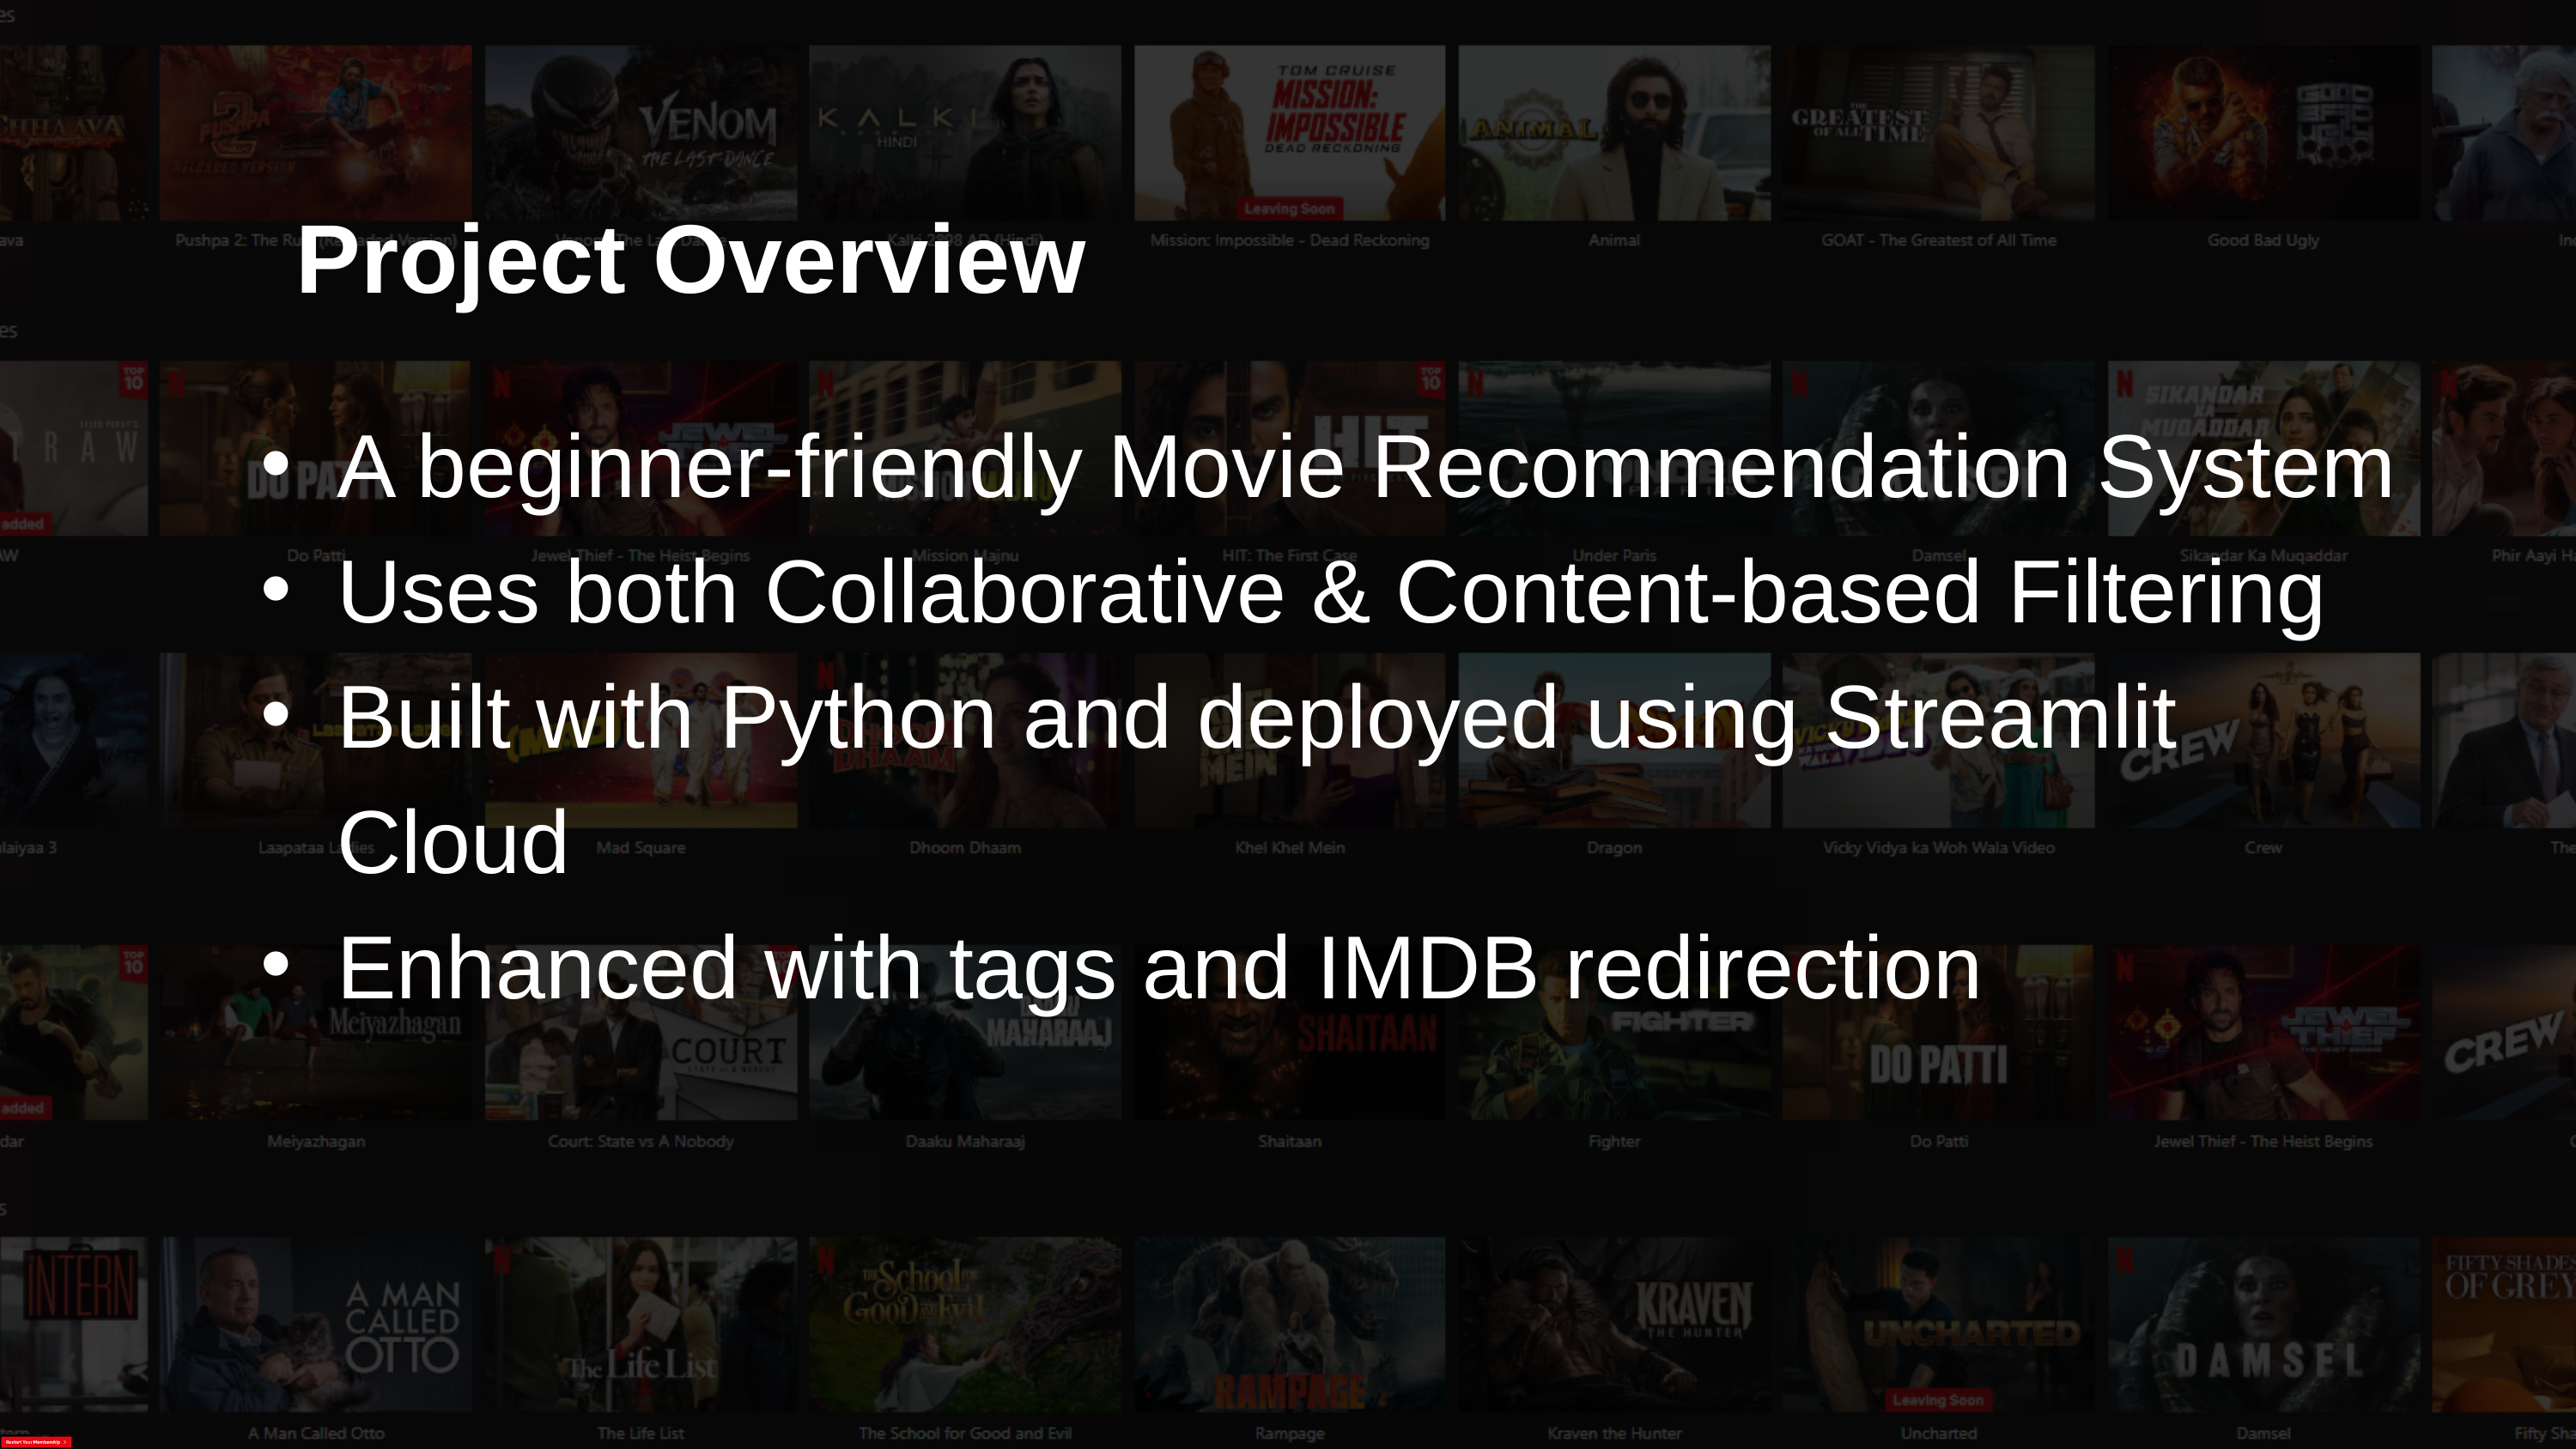

Project Overview
A beginner-friendly Movie Recommendation System
Uses both Collaborative & Content-based Filtering
Built with Python and deployed using Streamlit Cloud
Enhanced with tags and IMDB redirection